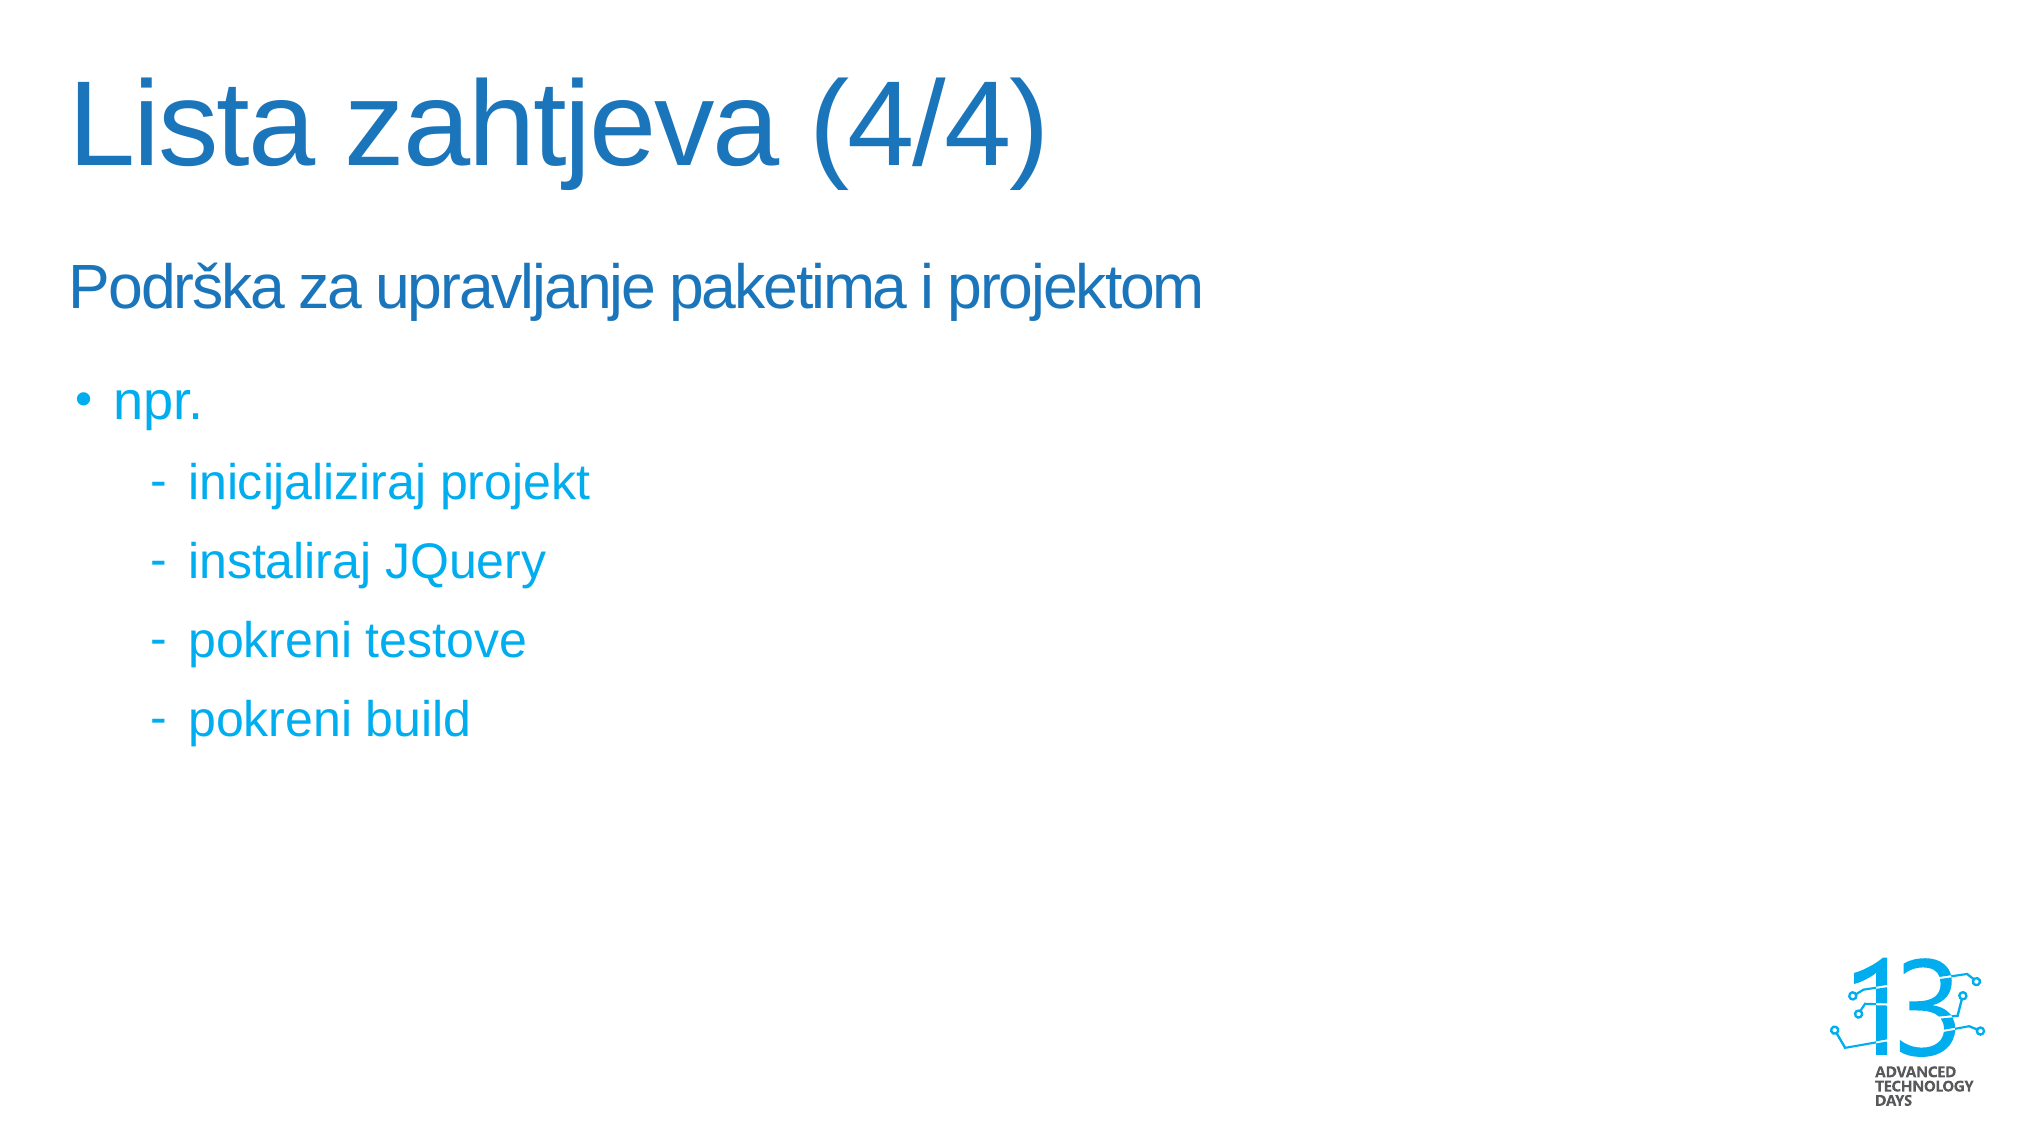

# Lista zahtjeva (4/4) Podrška za upravljanje paketima i projektom
npr.
inicijaliziraj projekt
instaliraj JQuery
pokreni testove
pokreni build